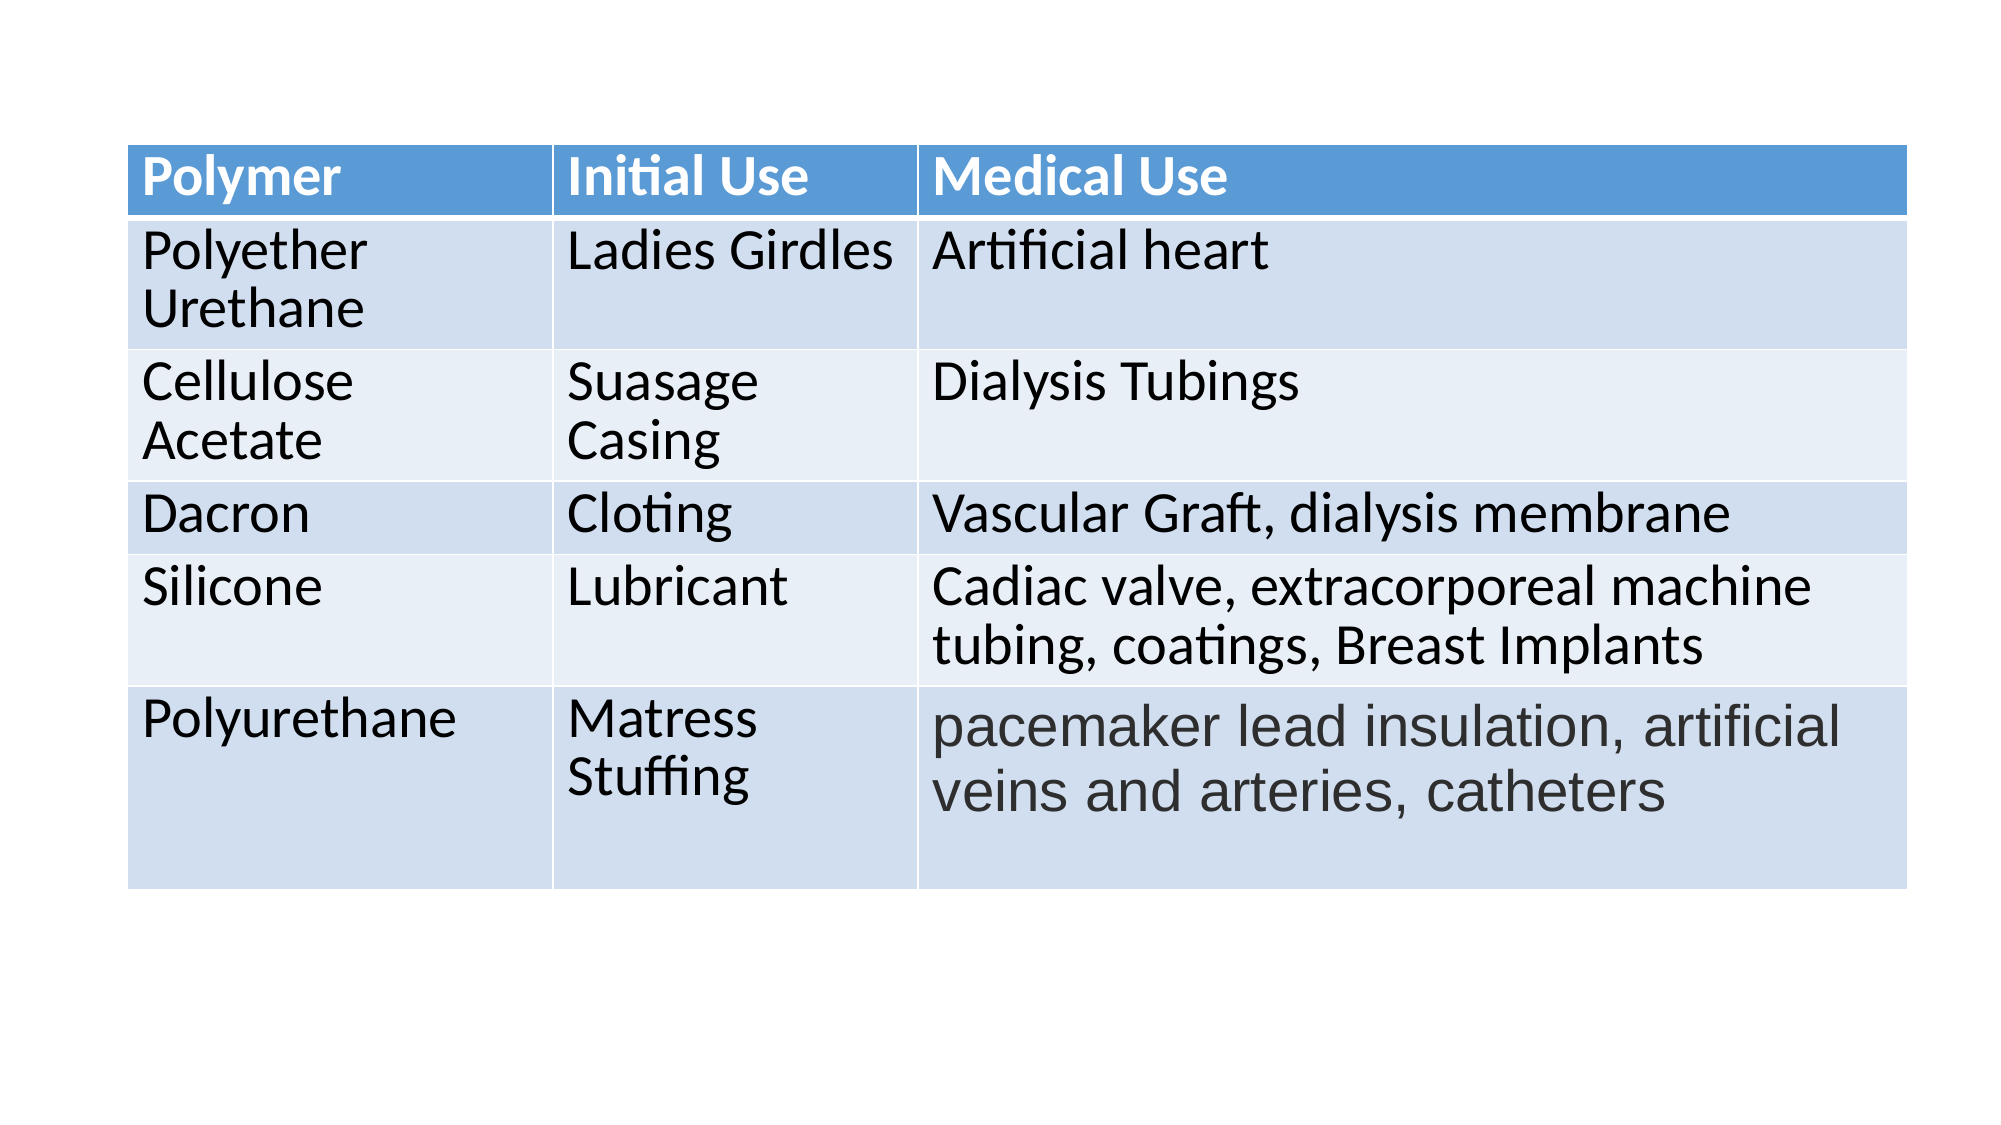

| Polymer | Initial Use | Medical Use |
| --- | --- | --- |
| Polyether Urethane | Ladies Girdles | Artificial heart |
| Cellulose Acetate | Suasage Casing | Dialysis Tubings |
| Dacron | Cloting | Vascular Graft, dialysis membrane |
| Silicone | Lubricant | Cadiac valve, extracorporeal machine tubing, coatings, Breast Implants |
| Polyurethane | Matress Stuffing | pacemaker lead insulation, artificial veins and arteries, catheters |